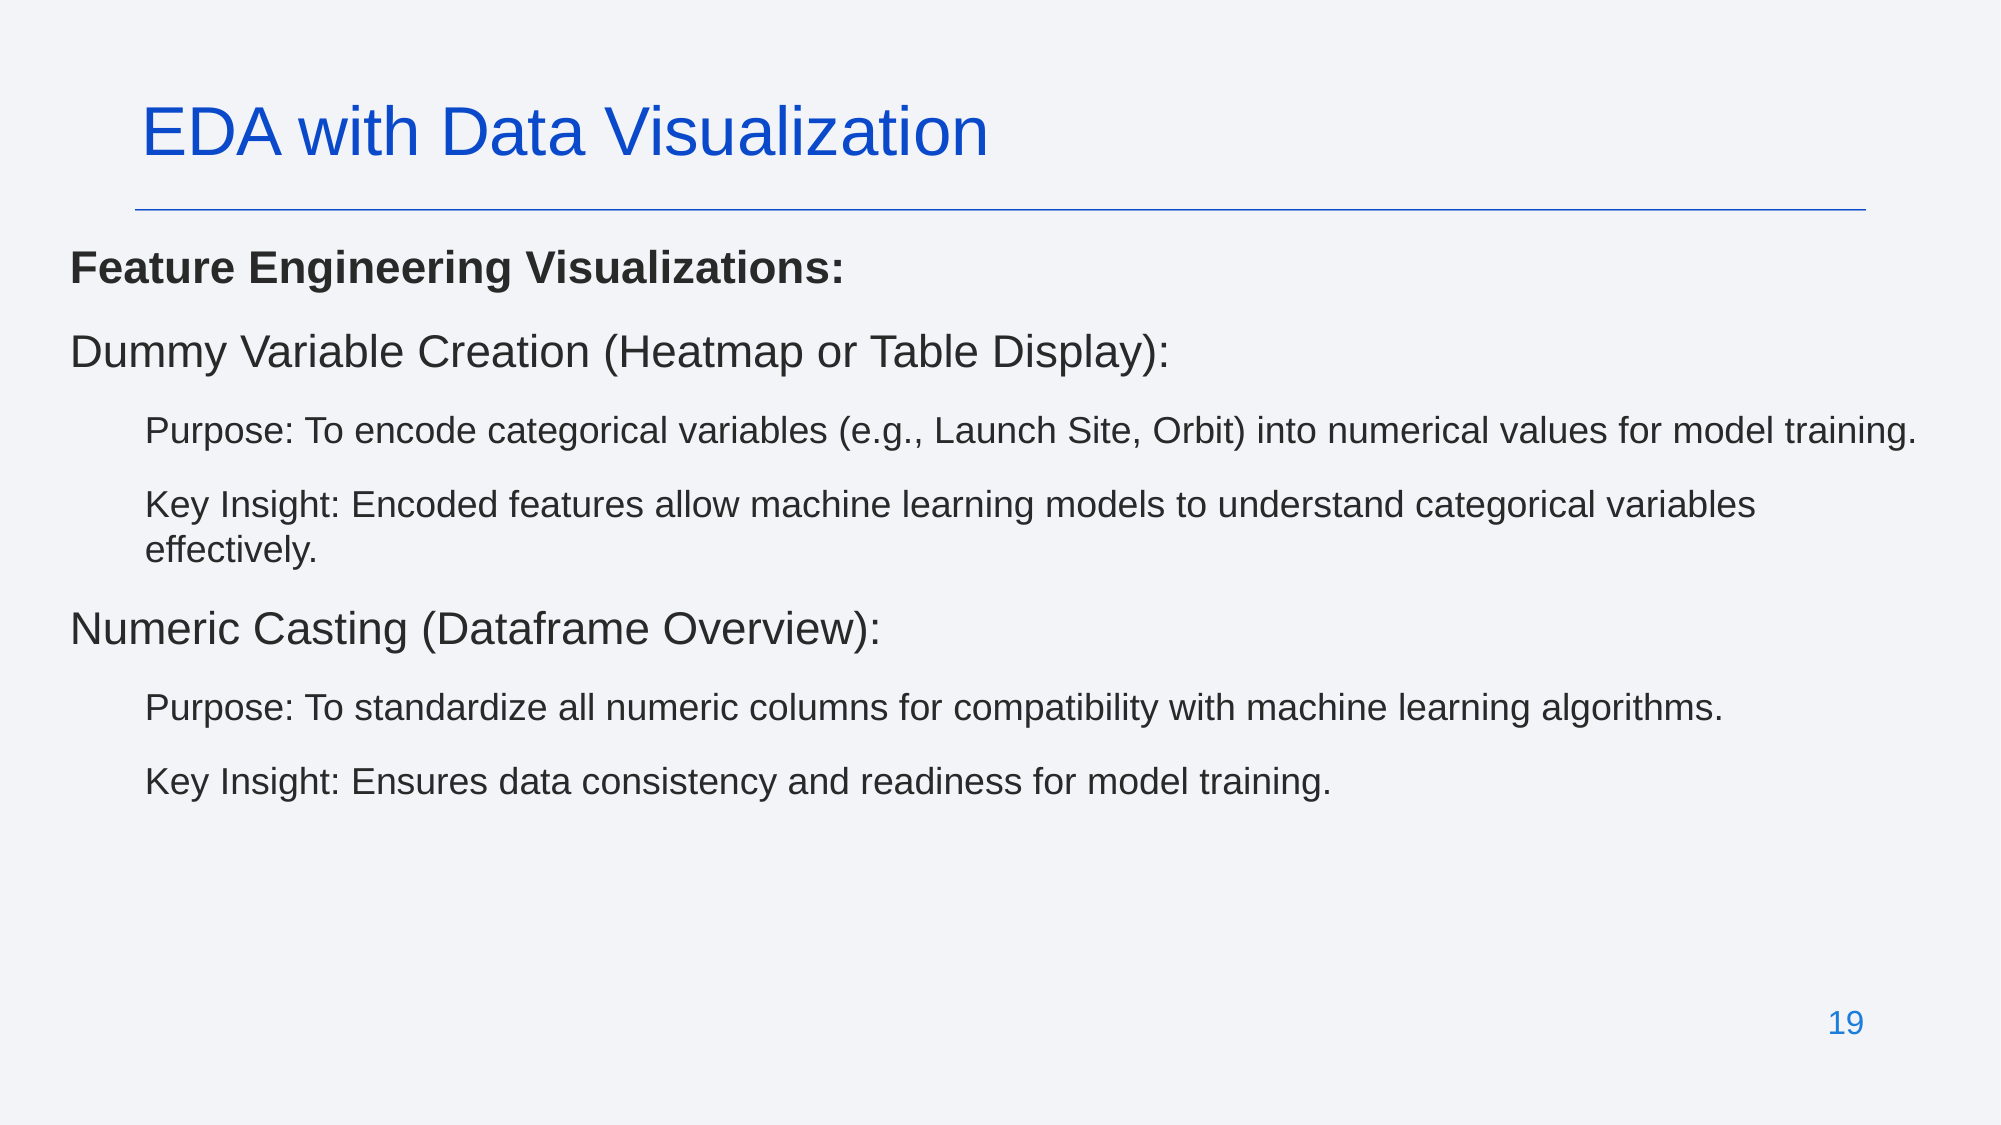

EDA with Data Visualization
Feature Engineering Visualizations:
Dummy Variable Creation (Heatmap or Table Display):
Purpose: To encode categorical variables (e.g., Launch Site, Orbit) into numerical values for model training.
Key Insight: Encoded features allow machine learning models to understand categorical variables effectively.
Numeric Casting (Dataframe Overview):
Purpose: To standardize all numeric columns for compatibility with machine learning algorithms.
Key Insight: Ensures data consistency and readiness for model training.
19